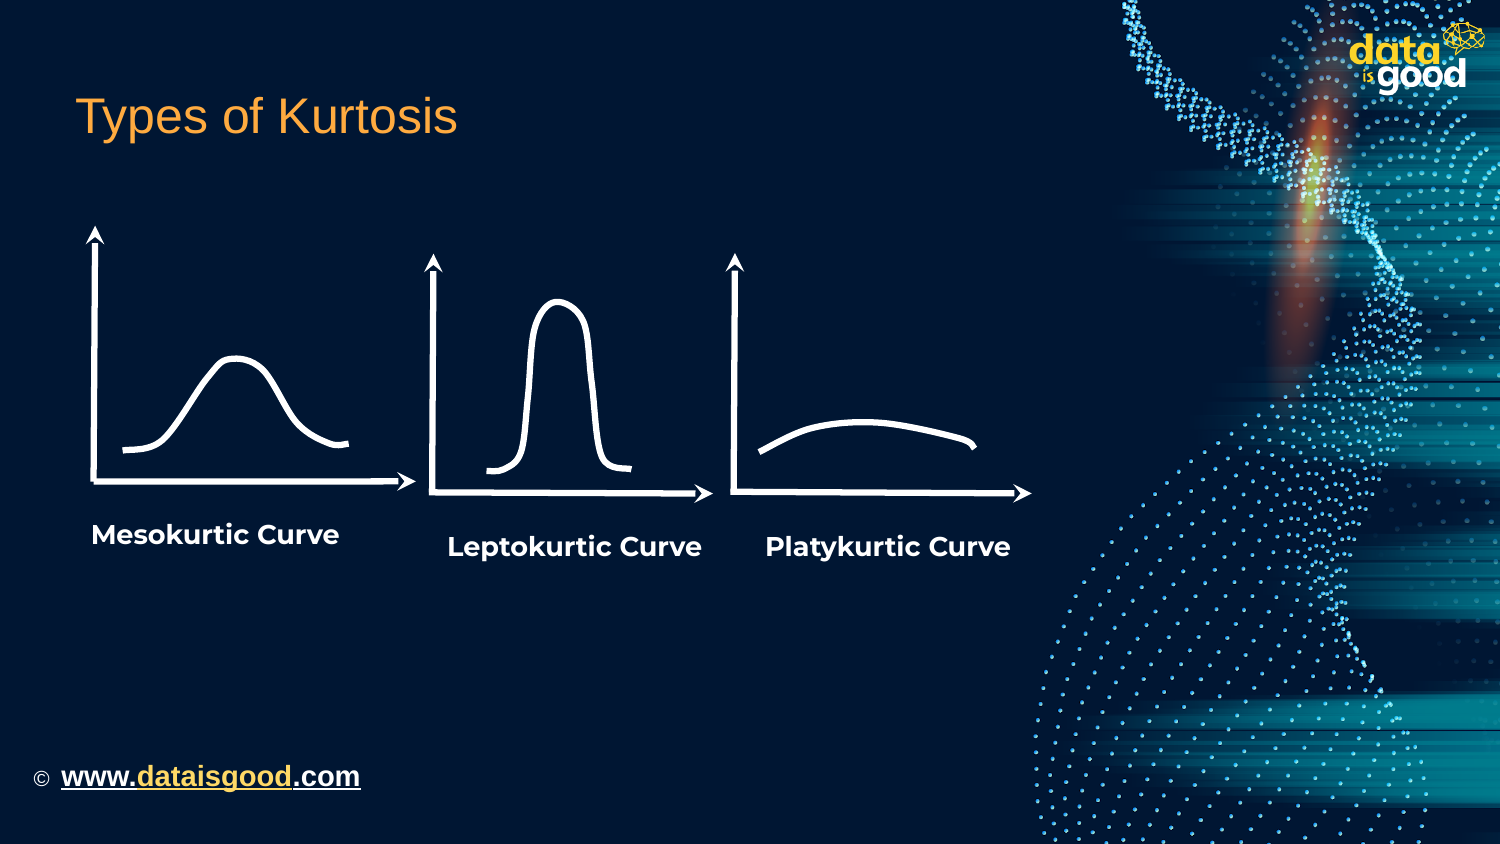

# Types of Kurtosis

Mesokurtic Curve
Leptokurtic Curve
Platykurtic Curve